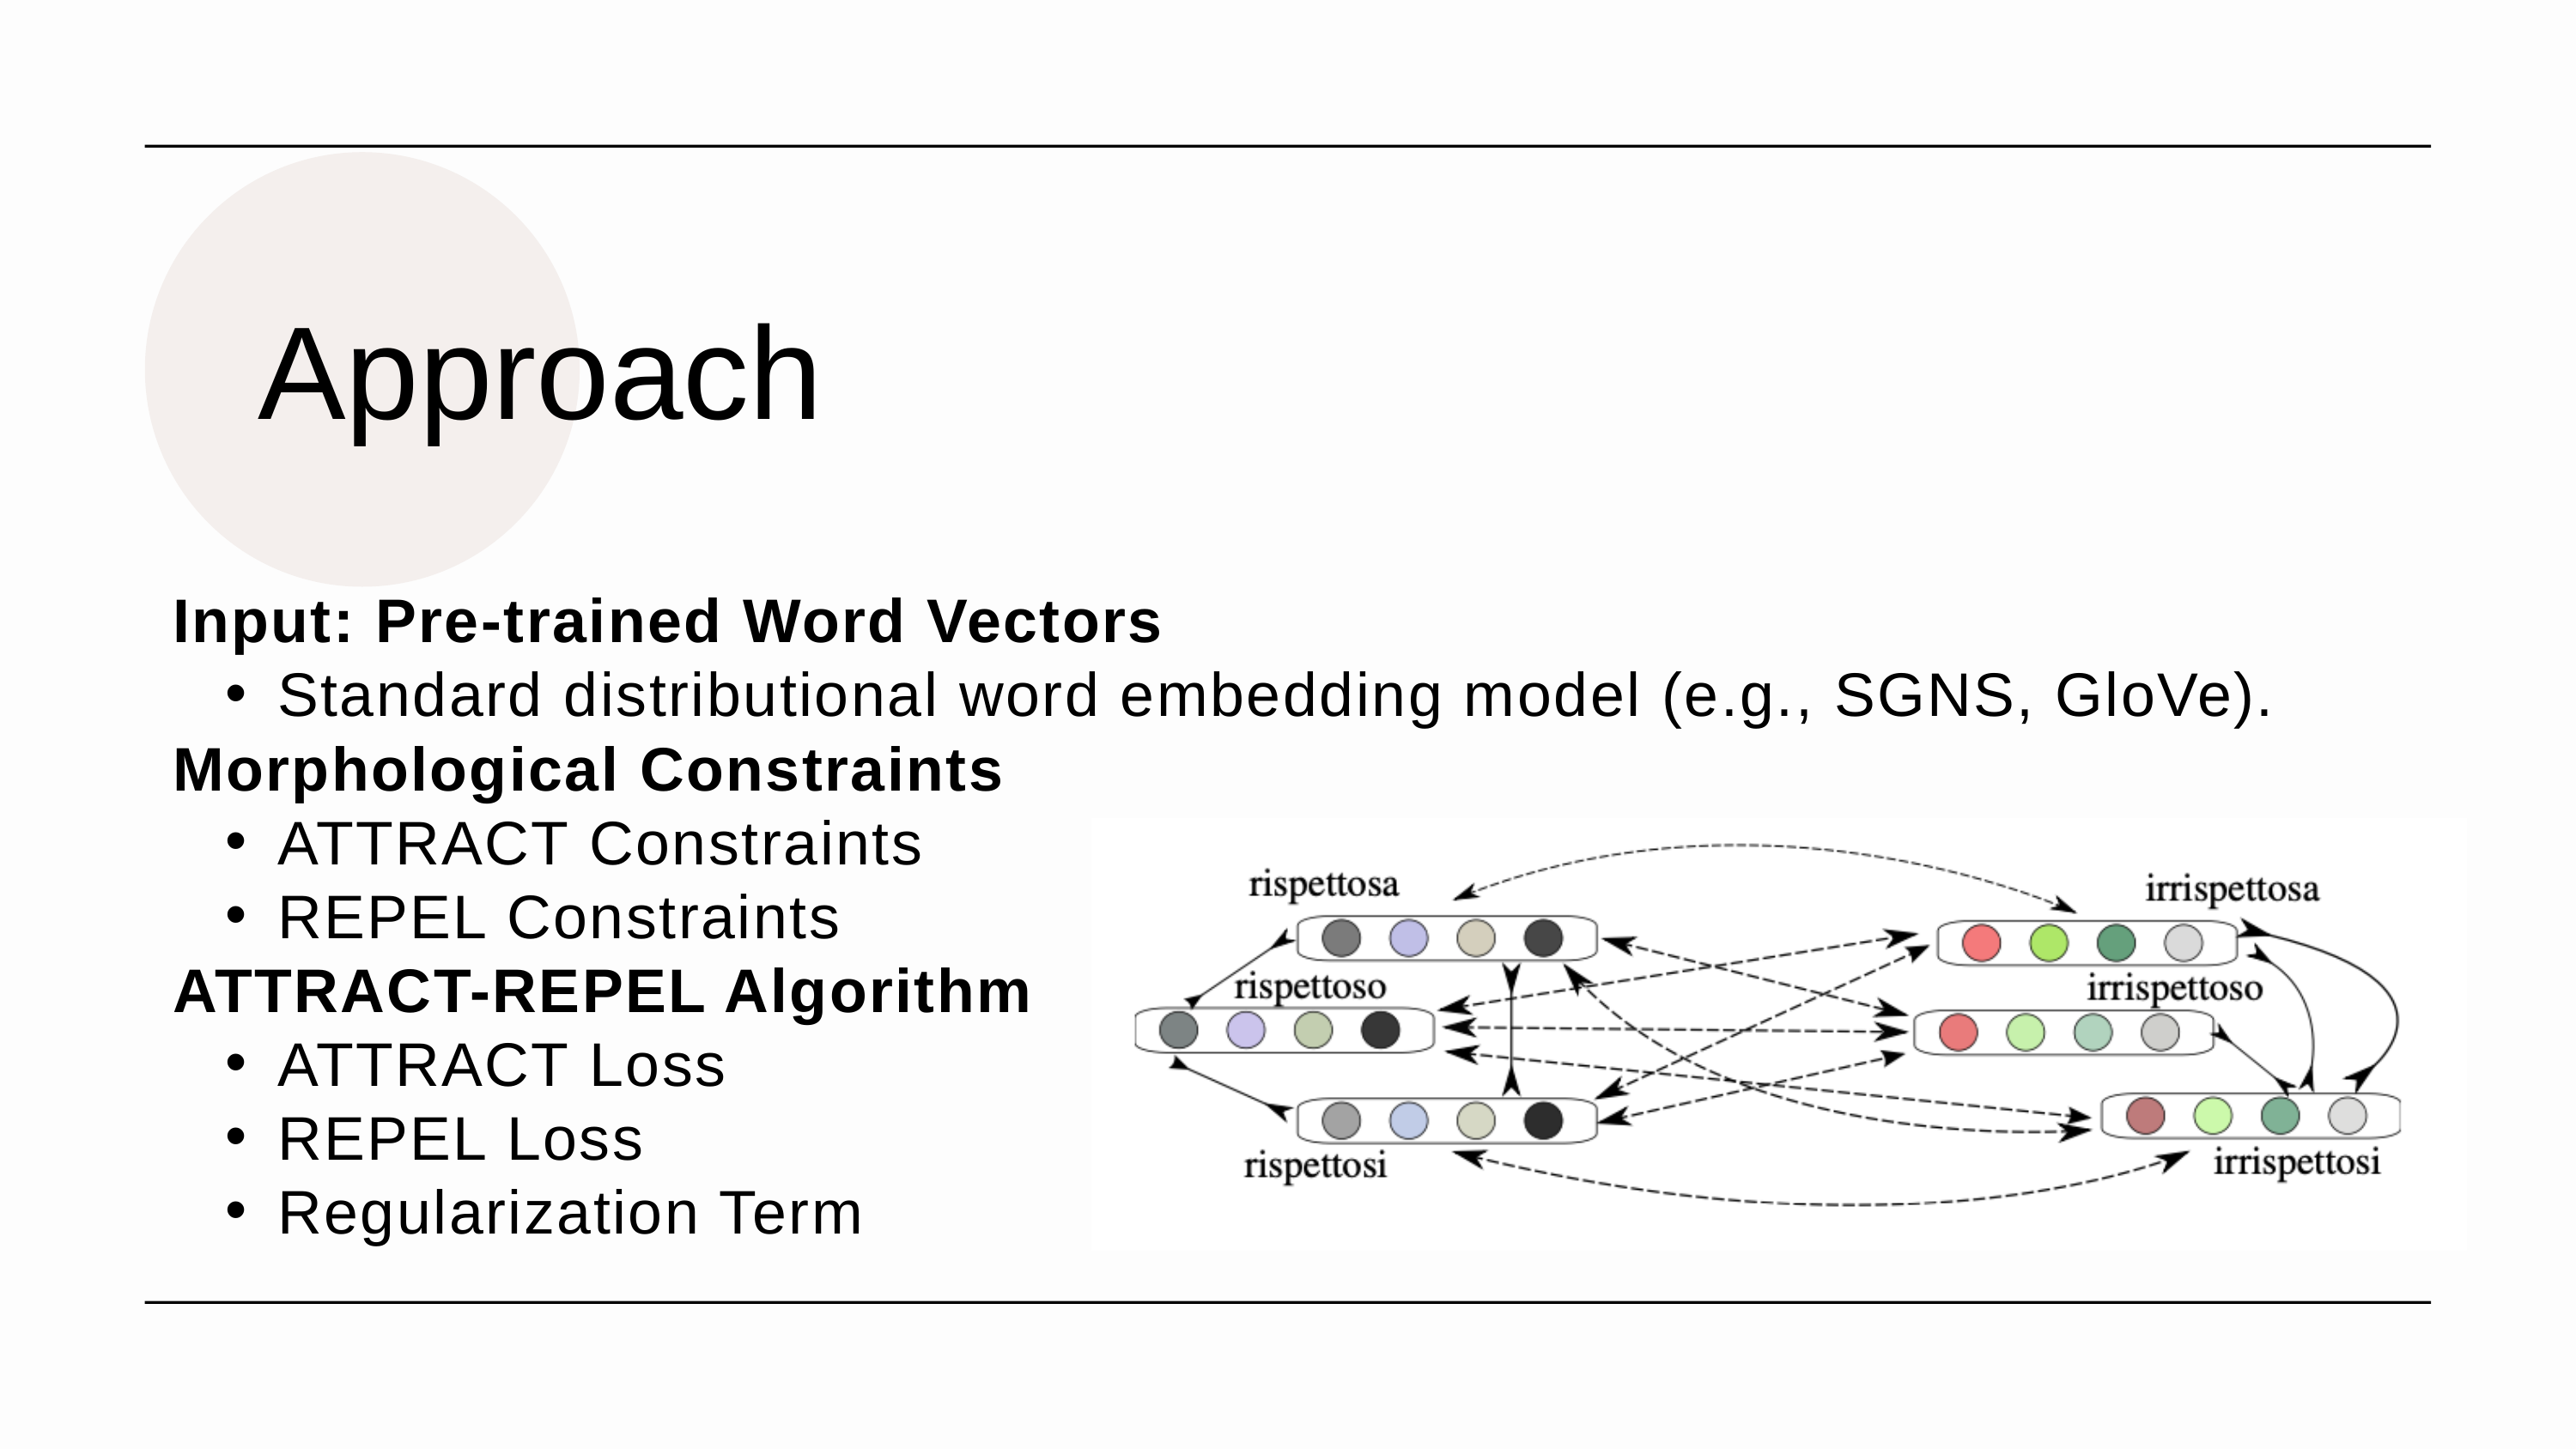

Approach
Input: Pre-trained Word Vectors
Standard distributional word embedding model (e.g., SGNS, GloVe).
Morphological Constraints
ATTRACT Constraints
REPEL Constraints
ATTRACT-REPEL Algorithm
ATTRACT Loss
REPEL Loss
Regularization Term